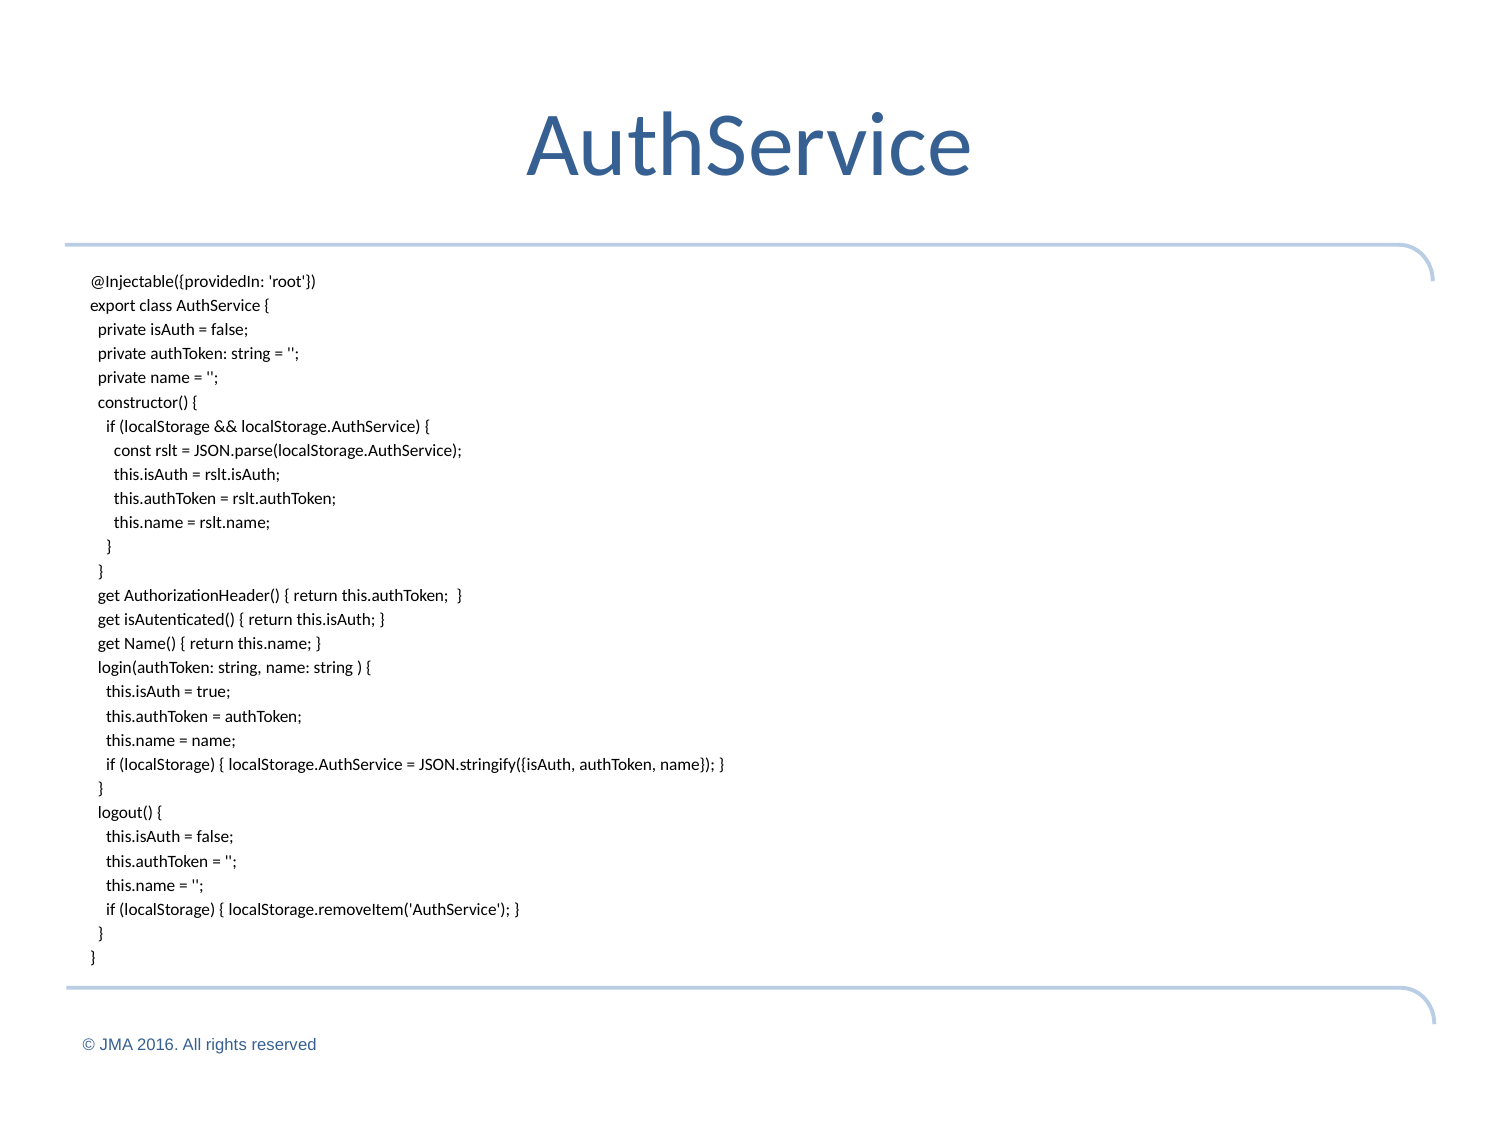

# AuthService
@Injectable({providedIn: 'root'})
export class AuthService {
  private isAuth = false;
  private authToken: string = '';
  private name = '';
  constructor() {
    if (localStorage && localStorage.AuthService) {
      const rslt = JSON.parse(localStorage.AuthService);
      this.isAuth = rslt.isAuth;
      this.authToken = rslt.authToken;
      this.name = rslt.name;
    }
  }
  get AuthorizationHeader() { return this.authToken;  }
  get isAutenticated() { return this.isAuth; }
  get Name() { return this.name; }
  login(authToken: string, name: string ) {
    this.isAuth = true;
    this.authToken = authToken;
    this.name = name;
    if (localStorage) { localStorage.AuthService = JSON.stringify({isAuth, authToken, name}); }
  }
  logout() {
    this.isAuth = false;
    this.authToken = '';
    this.name = '';
    if (localStorage) { localStorage.removeItem('AuthService'); }
  }
}